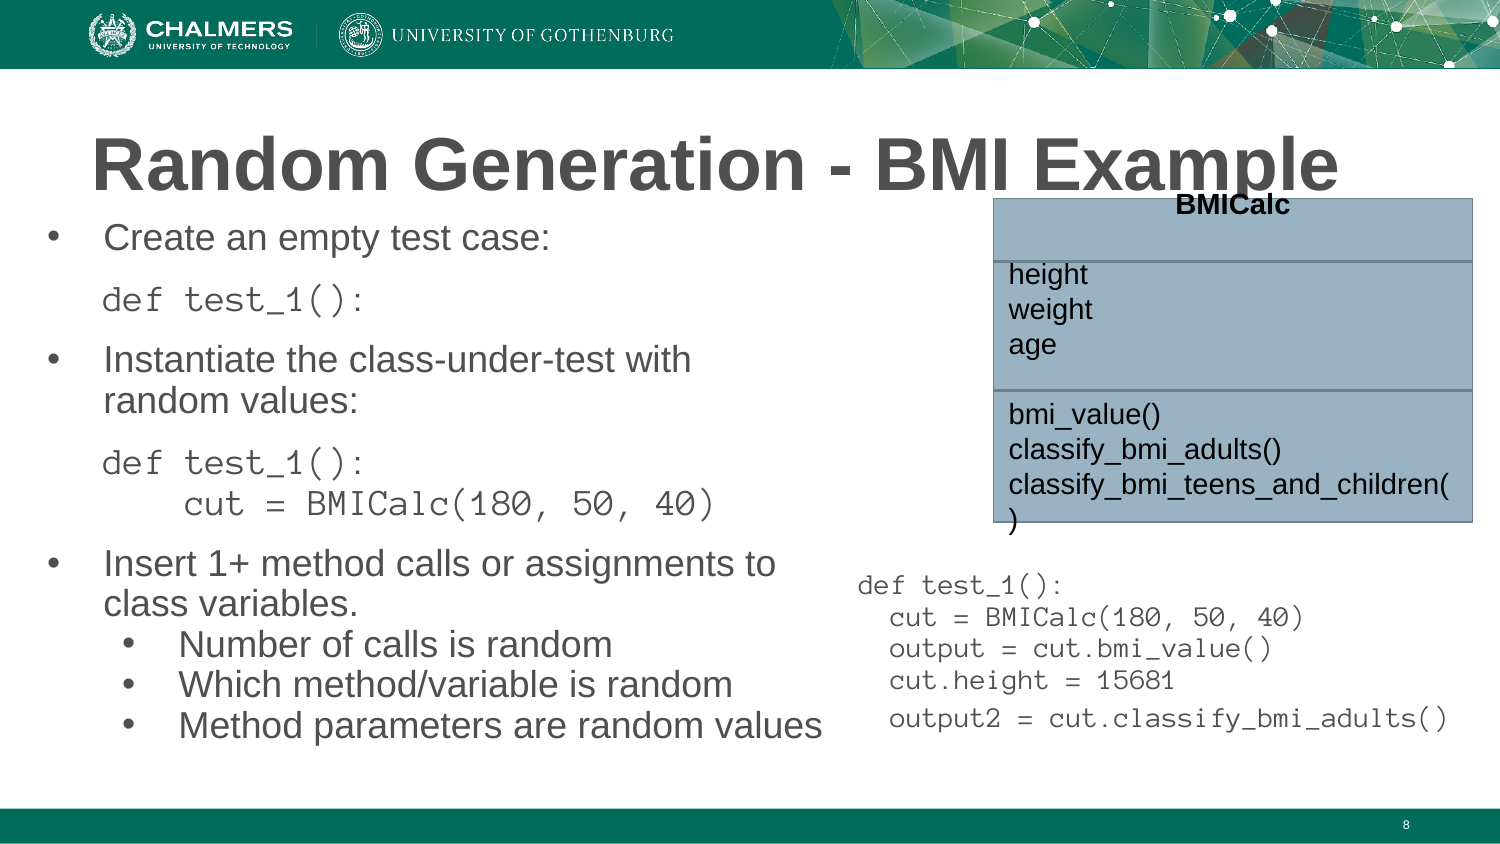

# Random Generation - BMI Example
BMICalc

height
weight
age

bmi_value()
classify_bmi_adults()
classify_bmi_teens_and_children()
Create an empty test case:
def test_1():
Instantiate the class-under-test with random values:
def test_1():
    cut = BMICalc(180, 50, 40)
Insert 1+ method calls or assignments to class variables.
Number of calls is random
Which method/variable is random
Method parameters are random values
def test_1():
  cut = BMICalc(180, 50, 40)
  output = cut.bmi_value()
  cut.height = 15681
  output2 = cut.classify_bmi_adults()
8